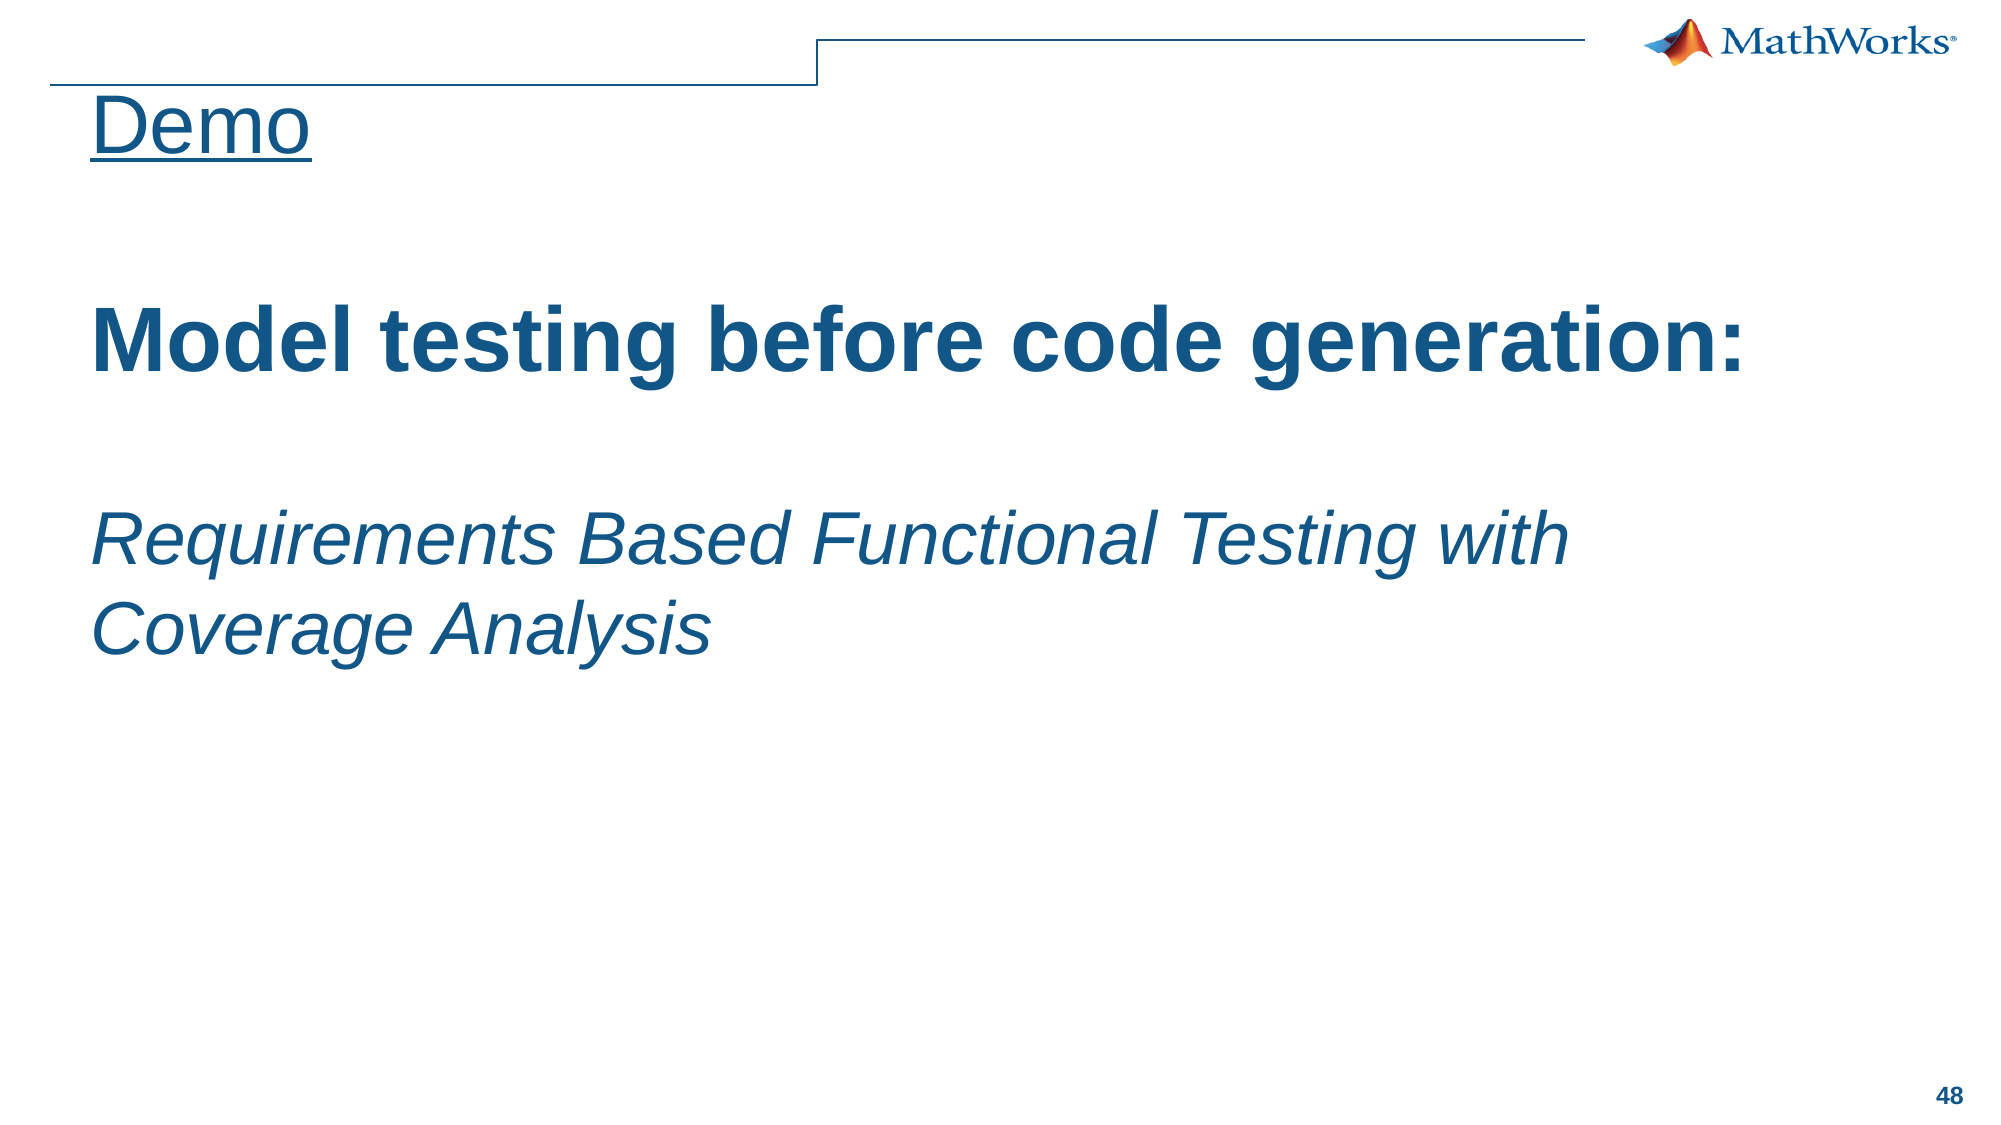

# Demo Model testing before code generation: Requirements Based Functional Testing with Coverage Analysis